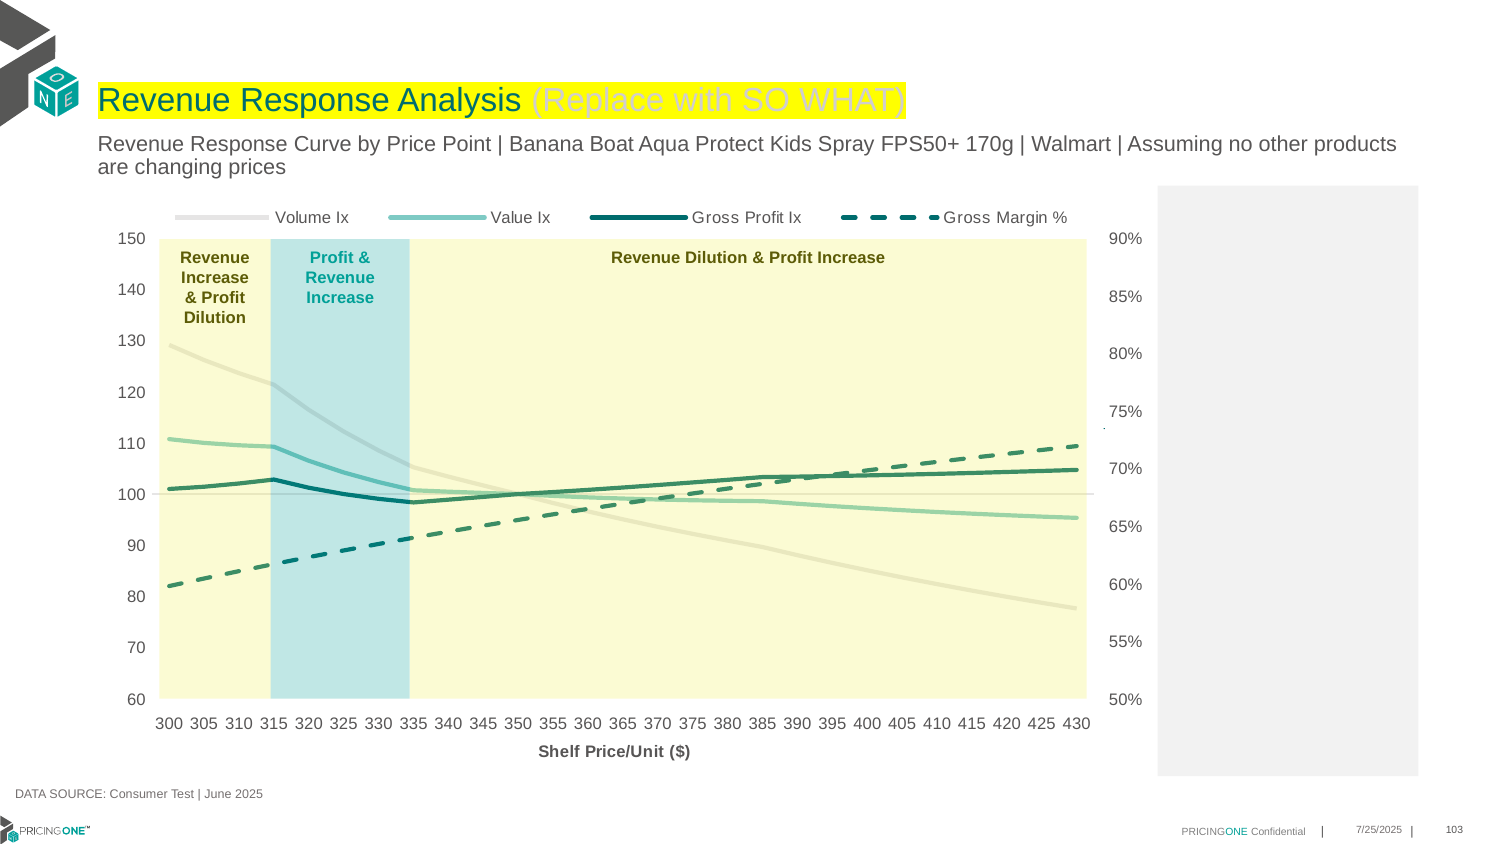

# Revenue Response Analysis (Replace with SO WHAT)

Revenue Response Curve by Price Point | Banana Boat Aqua Protect Kids Spray FPS50+ 170g | Walmart | Assuming no other products are changing prices

### Chart:

| Category | Volume Ix | Value Ix | Gross Profit Ix | Gross Margin % |
|---|---|---|---|---|
| 300 | 129.15249203981497 | 110.750279763656 | 100.99895450945242 | 0.5979056474432326 |
| 305 | 126.19344018752135 | 110.01058551628331 | 101.43578721107916 | 0.6044973581408846 |
| 310 | 123.6360134592089 | 109.54245093060857 | 102.07519901387747 | 0.6108764330095799 |
| 315 | 121.38118388426051 | 109.27387199378573 | 102.85953739184666 | 0.6170529975649836 |
| 320 | 116.47276854163067 | 106.51484456183582 | 101.23905337928834 | 0.6230365444780305 |
| 325 | 112.23636824413867 | 104.2400654574202 | 100.00334526592607 | 0.6288359822552917 |
| 330 | 108.52879777799302 | 102.34324084076434 | 99.06565995351832 | 0.634459679493848 |
| 335 | 105.24345498213702 | 100.74493360897512 | 98.36095001564091 | 0.6399155051730442 |
| 340 | 103.4173957001126 | 100.47041967371464 | 98.90867041707604 | 0.6452108653910877 |
| 345 | 101.67166926396047 | 100.22305615282127 | 99.45536115314594 | 0.6503527369071588 |
| 350 | 100.0 | 100.0 | 100.0 | 0.6553476978084851 |
| 355 | 98.25119182863901 | 99.65150577998469 | 100.39293804883407 | 0.6602019555858304 |
| 360 | 96.61017029929695 | 99.3640102948813 | 100.82211853564608 | 0.6649213728693606 |
| 365 | 95.0650005331438 | 99.12967596036938 | 101.28187490714052 | 0.6695114910492325 |
| 370 | 93.6054859948074 | 98.9418225724176 | 101.76738986946188 | 0.6739775519809995 |
| 375 | 92.22287664068183 | 98.7947384525097 | 102.27456119455405 | 0.678324517954586 |
| 380 | 90.9096301205402 | 98.68352424648434 | 102.79988934688625 | 0.6825570900867626 |
| 385 | 89.65921596316274 | 98.6039635905078 | 103.34038342022225 | 0.6866797252804411 |
| 390 | 88.06653952719851 | 98.10670287320335 | 103.42441353544478 | 0.6906966518794098 |
| 395 | 86.55084840070928 | 97.65095626542097 | 103.53109607711207 | 0.6946118841341008 |
| 400 | 85.10596382347686 | 97.23295006924823 | 103.65793993109453 | 0.6984292355824244 |
| 405 | 83.72636266531612 | 96.84931756788872 | 103.80272806860422 | 0.7021523314394316 |
| 410 | 82.40709490227822 | 96.497048983137 | 103.96348489482328 | 0.7057846200804142 |
| 415 | 81.14371273259503 | 96.17344819420352 | 104.1384477423194 | 0.7093293836939031 |
| 420 | 79.9322095527048 | 95.87609524021306 | 104.32604196258495 | 0.7127897481737376 |
| 425 | 78.76896730199272 | 95.602813776564 | 104.52485914124081 | 0.7161686923128702 |
| 430 | 77.65071092470787 | 95.35164278048036 | 104.7336380258484 | 0.7194690563557438 |
Revenue Increase & Profit Dilution
Profit & Revenue Increase
Revenue Dilution & Profit Increase

DATA SOURCE: Consumer Test | June 2025

7/25/2025
103